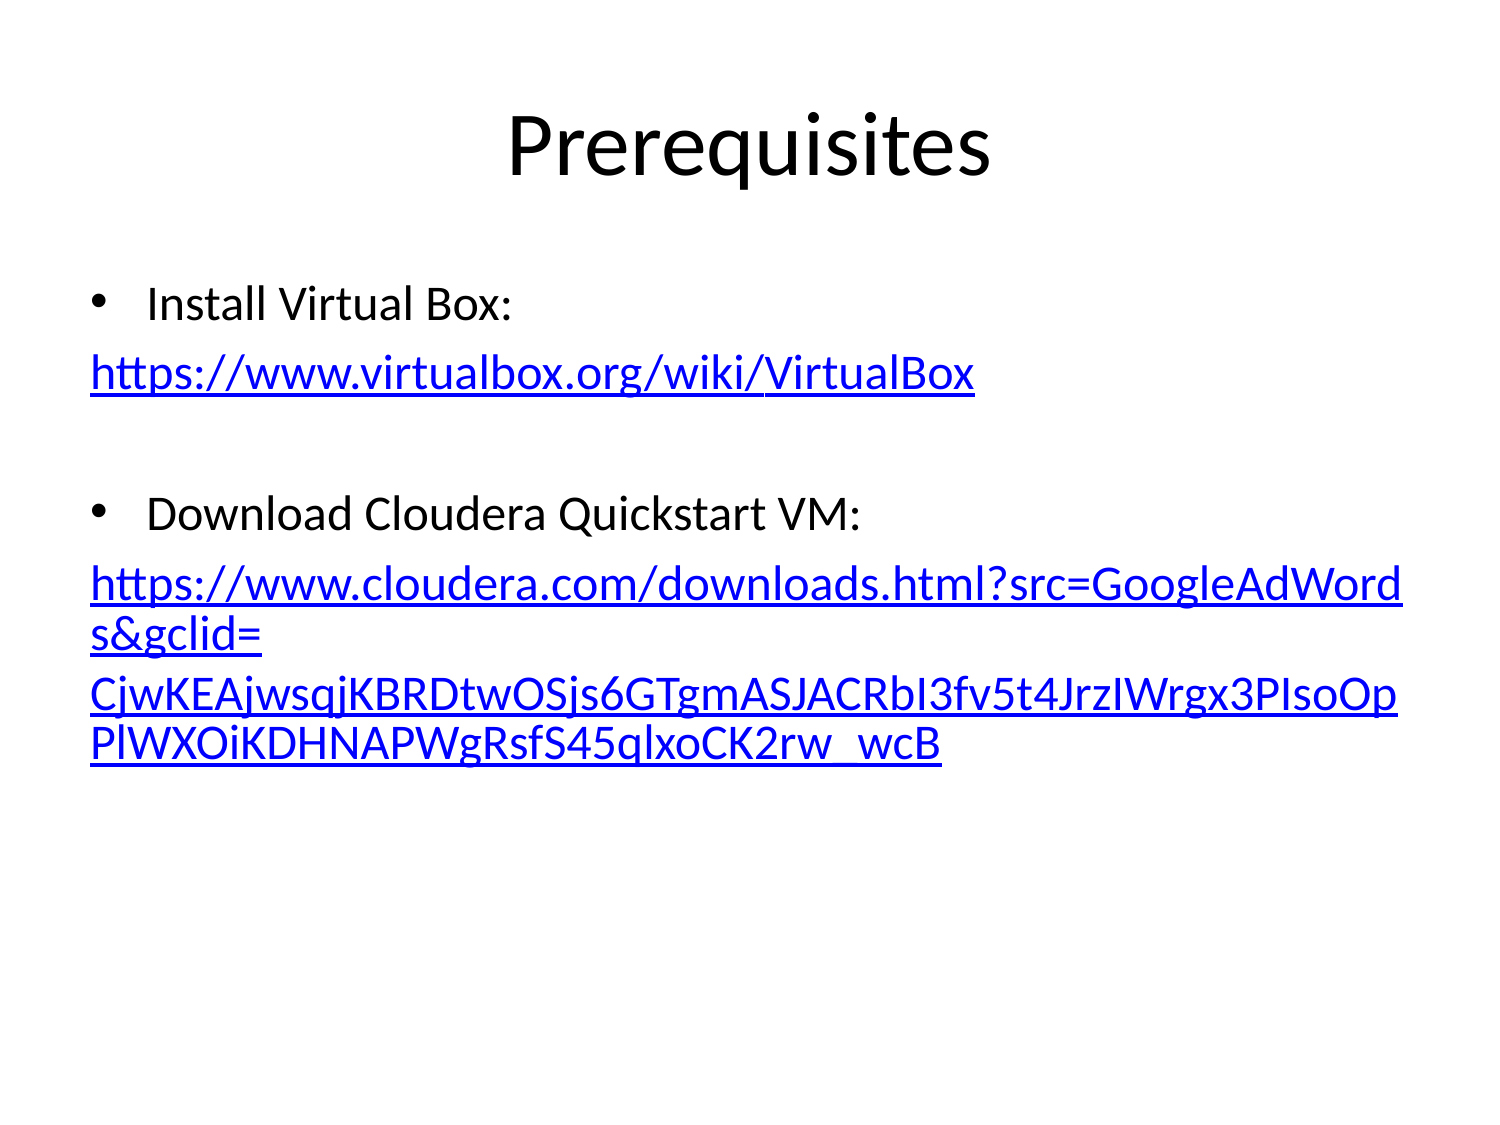

# Prerequisites
Install Virtual Box:
https://www.virtualbox.org/wiki/VirtualBox

Download Cloudera Quickstart VM:
https://www.cloudera.com/downloads.html?src=GoogleAdWords&gclid=CjwKEAjwsqjKBRDtwOSjs6GTgmASJACRbI3fv5t4JrzIWrgx3PIsoOpPlWXOiKDHNAPWgRsfS45qlxoCK2rw_wcB